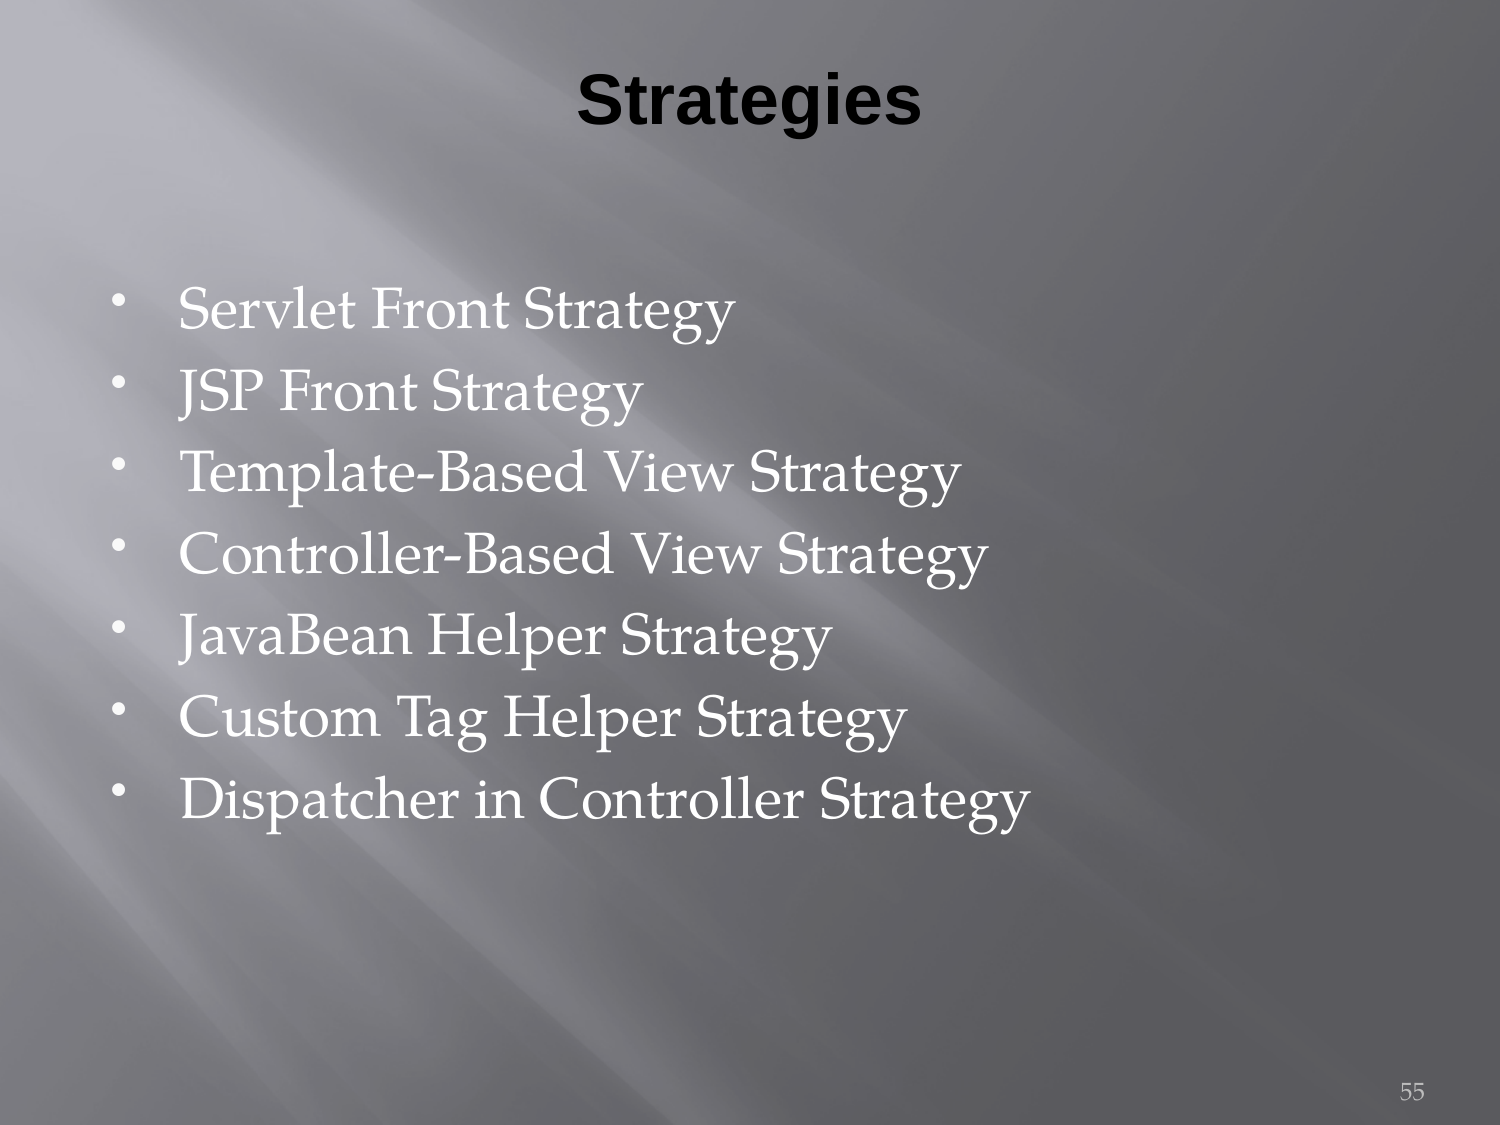

# Strategies
Servlet Front Strategy
JSP Front Strategy
Template-Based View Strategy
Controller-Based View Strategy
JavaBean Helper Strategy
Custom Tag Helper Strategy
Dispatcher in Controller Strategy

55